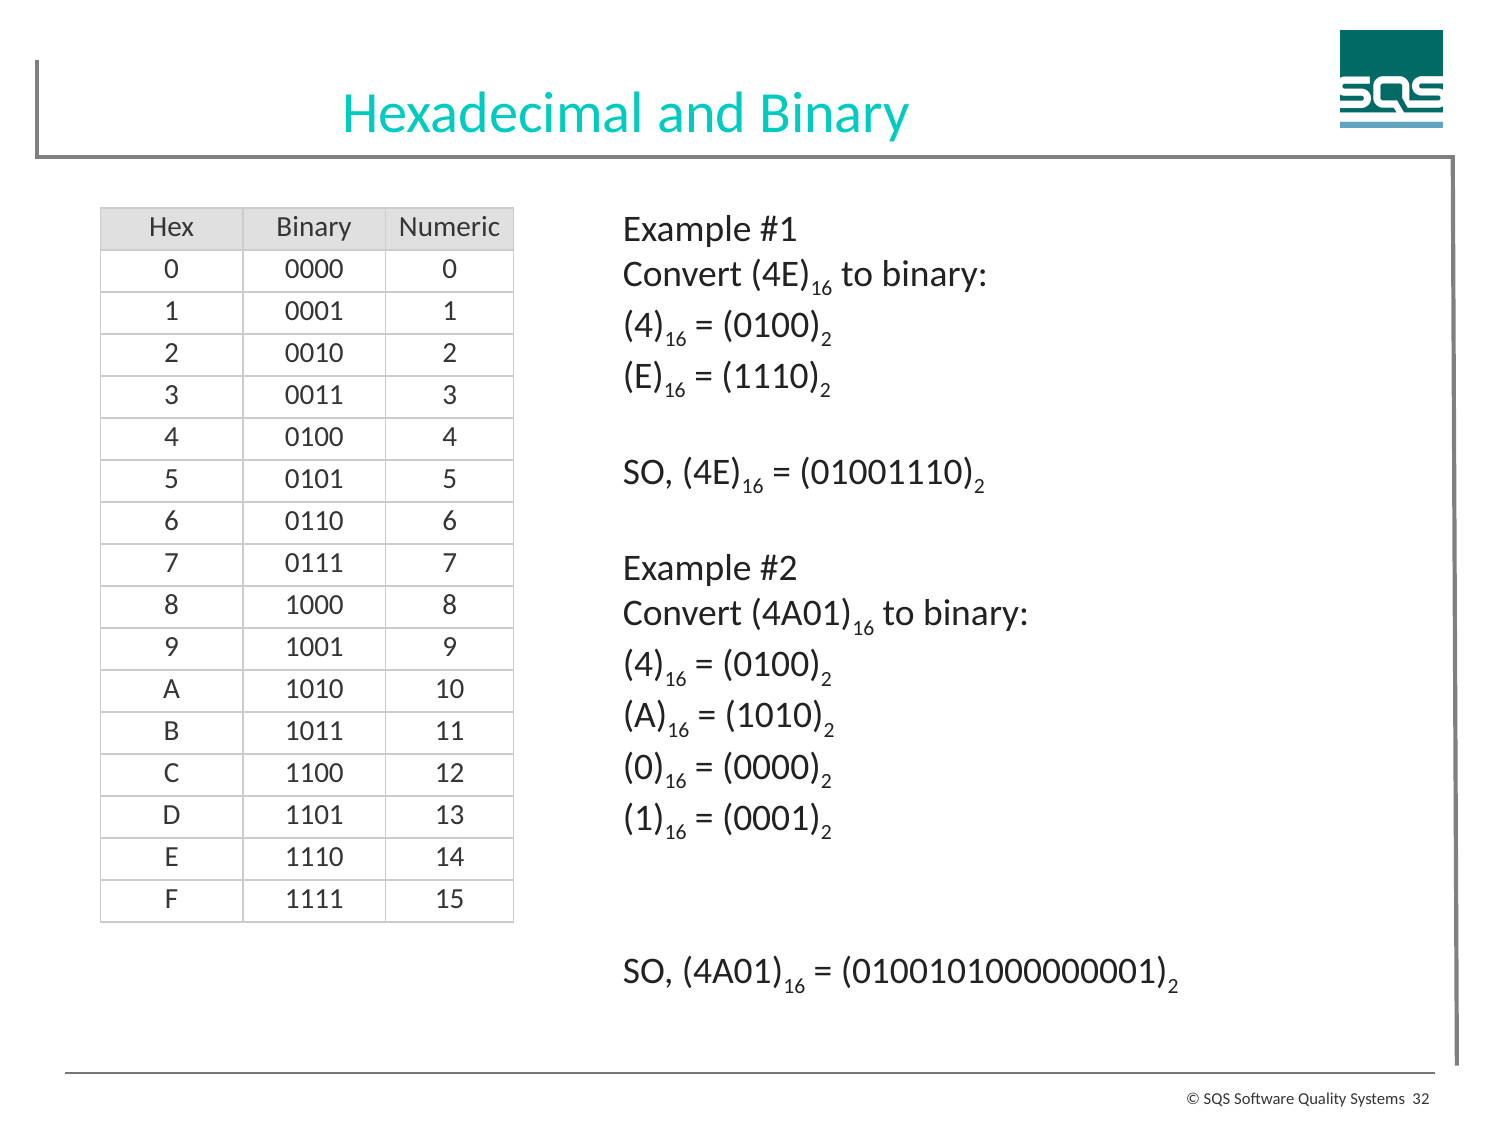

Hexadecimal and Binary
Example #1
Convert (4E)16 to binary:
(4)16 = (0100)2
(E)16 = (1110)2

SO, (4E)16 = (01001110)2

Example #2
Convert (4A01)16 to binary:
(4)16 = (0100)2
(A)16 = (1010)2
(0)16 = (0000)2
(1)16 = (0001)2

SO, (4A01)16 = (0100101000000001)2
| Hex | Binary | Numeric |
| --- | --- | --- |
| 0 | 0000 | 0 |
| 1 | 0001 | 1 |
| 2 | 0010 | 2 |
| 3 | 0011 | 3 |
| 4 | 0100 | 4 |
| 5 | 0101 | 5 |
| 6 | 0110 | 6 |
| 7 | 0111 | 7 |
| 8 | 1000 | 8 |
| 9 | 1001 | 9 |
| A | 1010 | 10 |
| B | 1011 | 11 |
| C | 1100 | 12 |
| D | 1101 | 13 |
| E | 1110 | 14 |
| F | 1111 | 15 |
32
© SQS Software Quality Systems